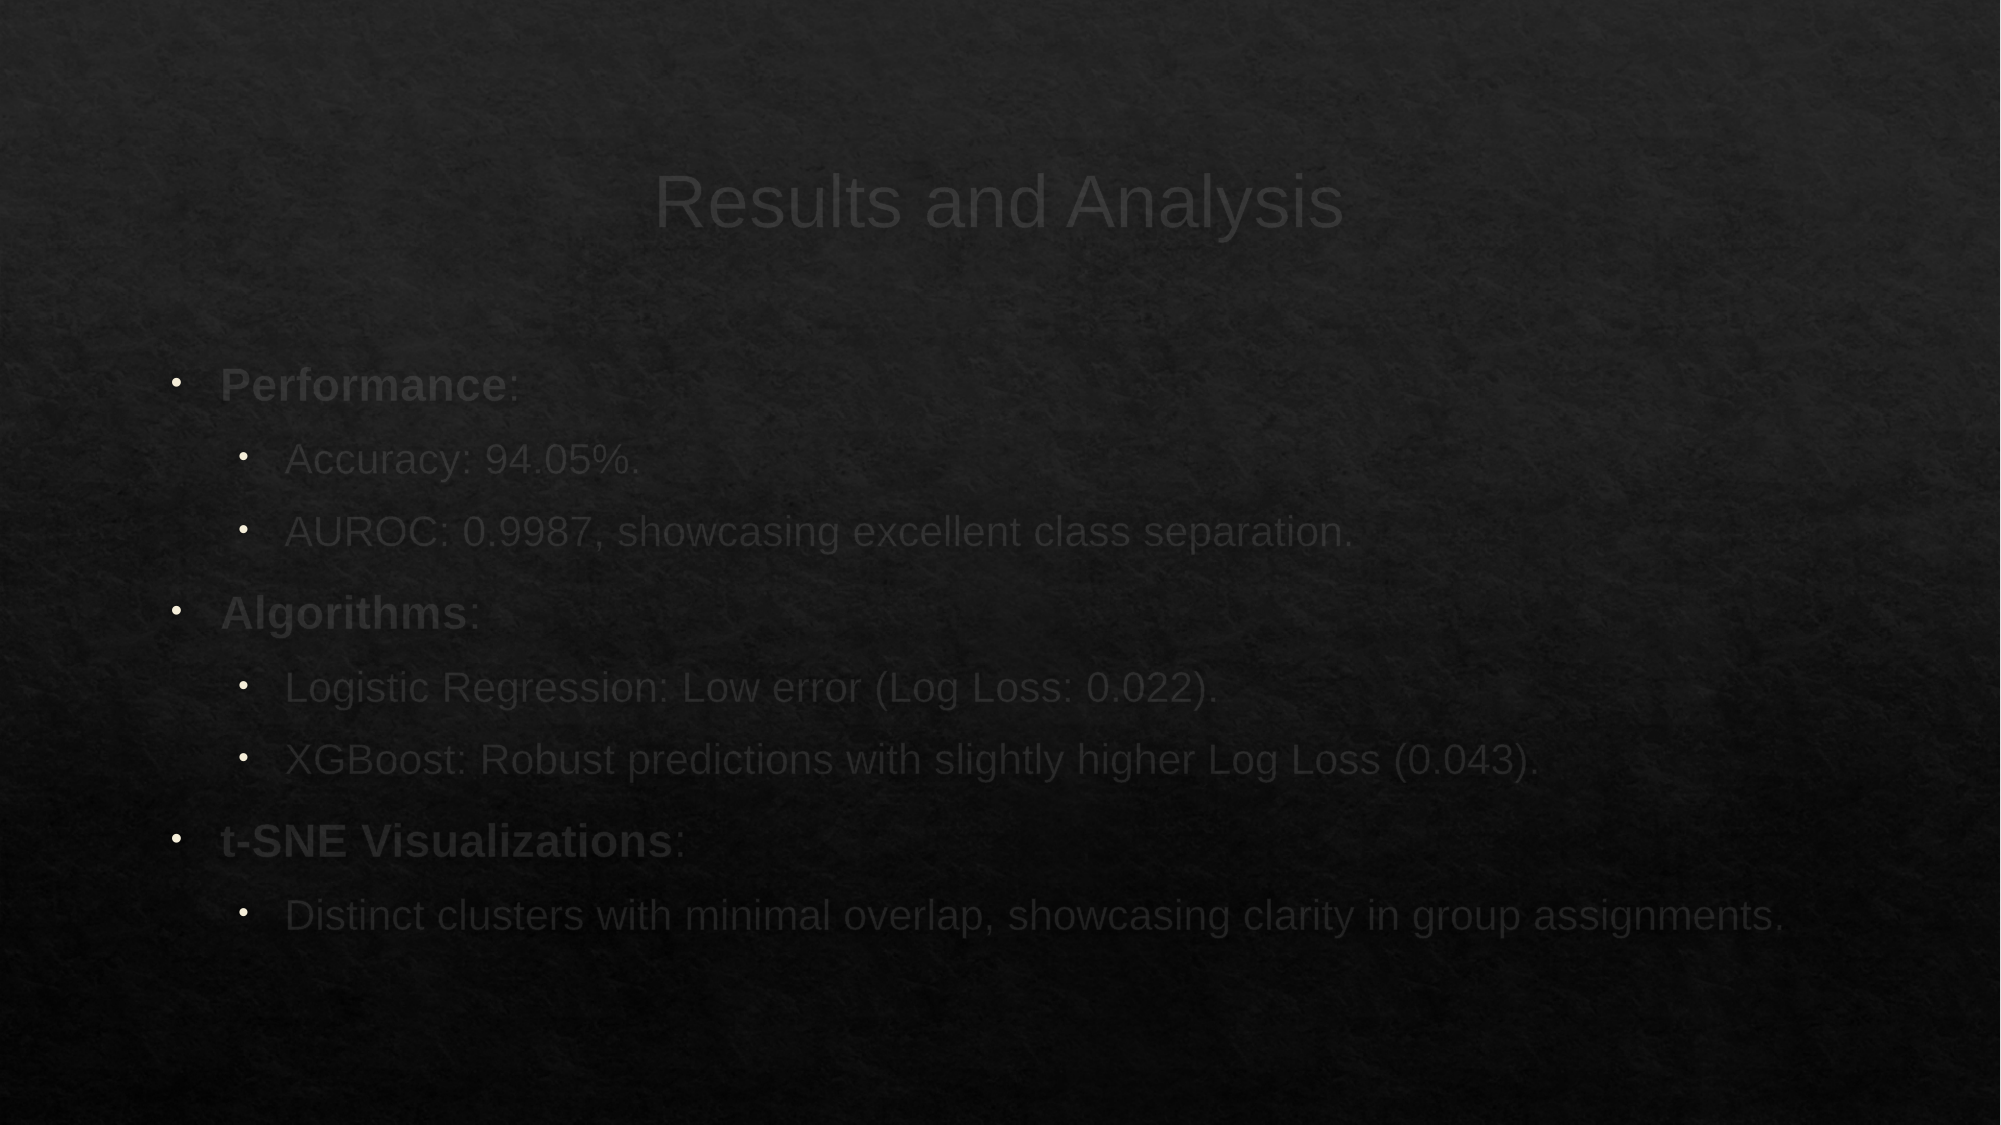

# Results and Analysis
Performance:
Accuracy: 94.05%.
AUROC: 0.9987, showcasing excellent class separation.
Algorithms:
Logistic Regression: Low error (Log Loss: 0.022).
XGBoost: Robust predictions with slightly higher Log Loss (0.043).
t-SNE Visualizations:
Distinct clusters with minimal overlap, showcasing clarity in group assignments.